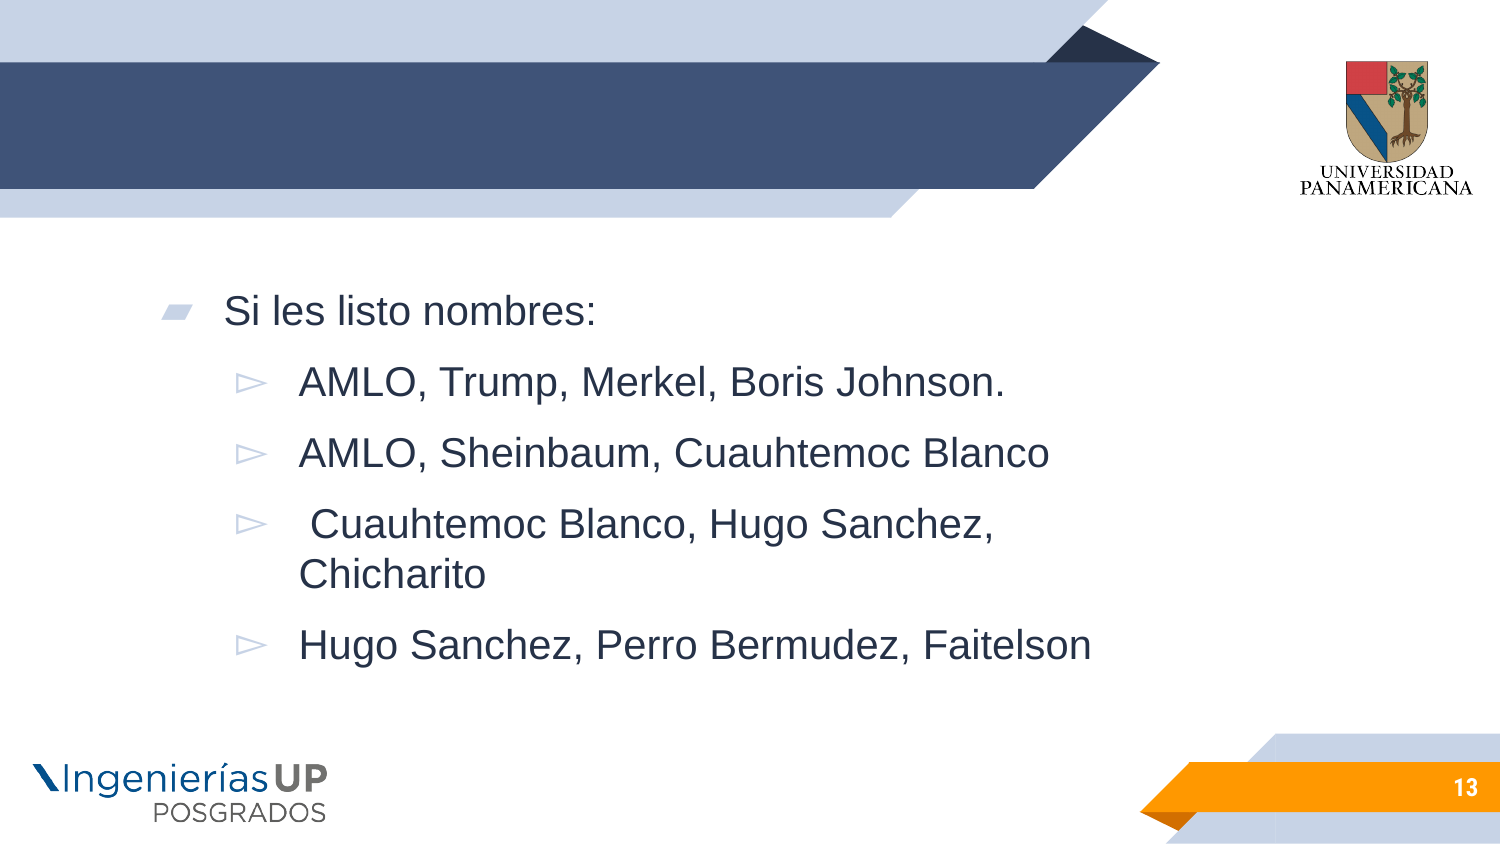

#
Si les listo nombres:
AMLO, Trump, Merkel, Boris Johnson.
AMLO, Sheinbaum, Cuauhtemoc Blanco
 Cuauhtemoc Blanco, Hugo Sanchez, Chicharito
Hugo Sanchez, Perro Bermudez, Faitelson
13